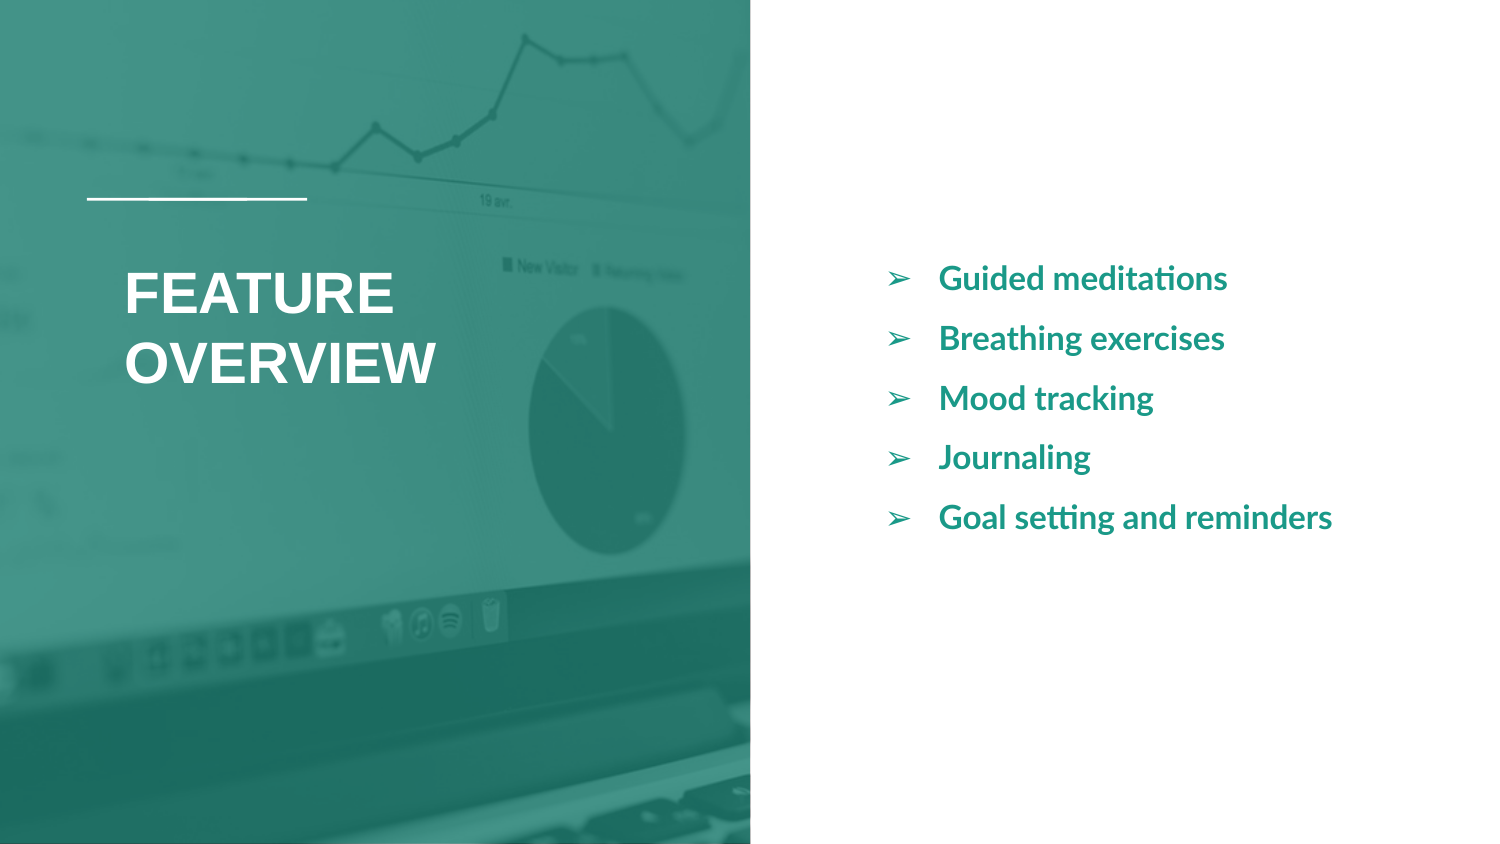

Guided meditations
Breathing exercises
Mood tracking
Journaling
Goal setting and reminders

# FEATURE OVERVIEW